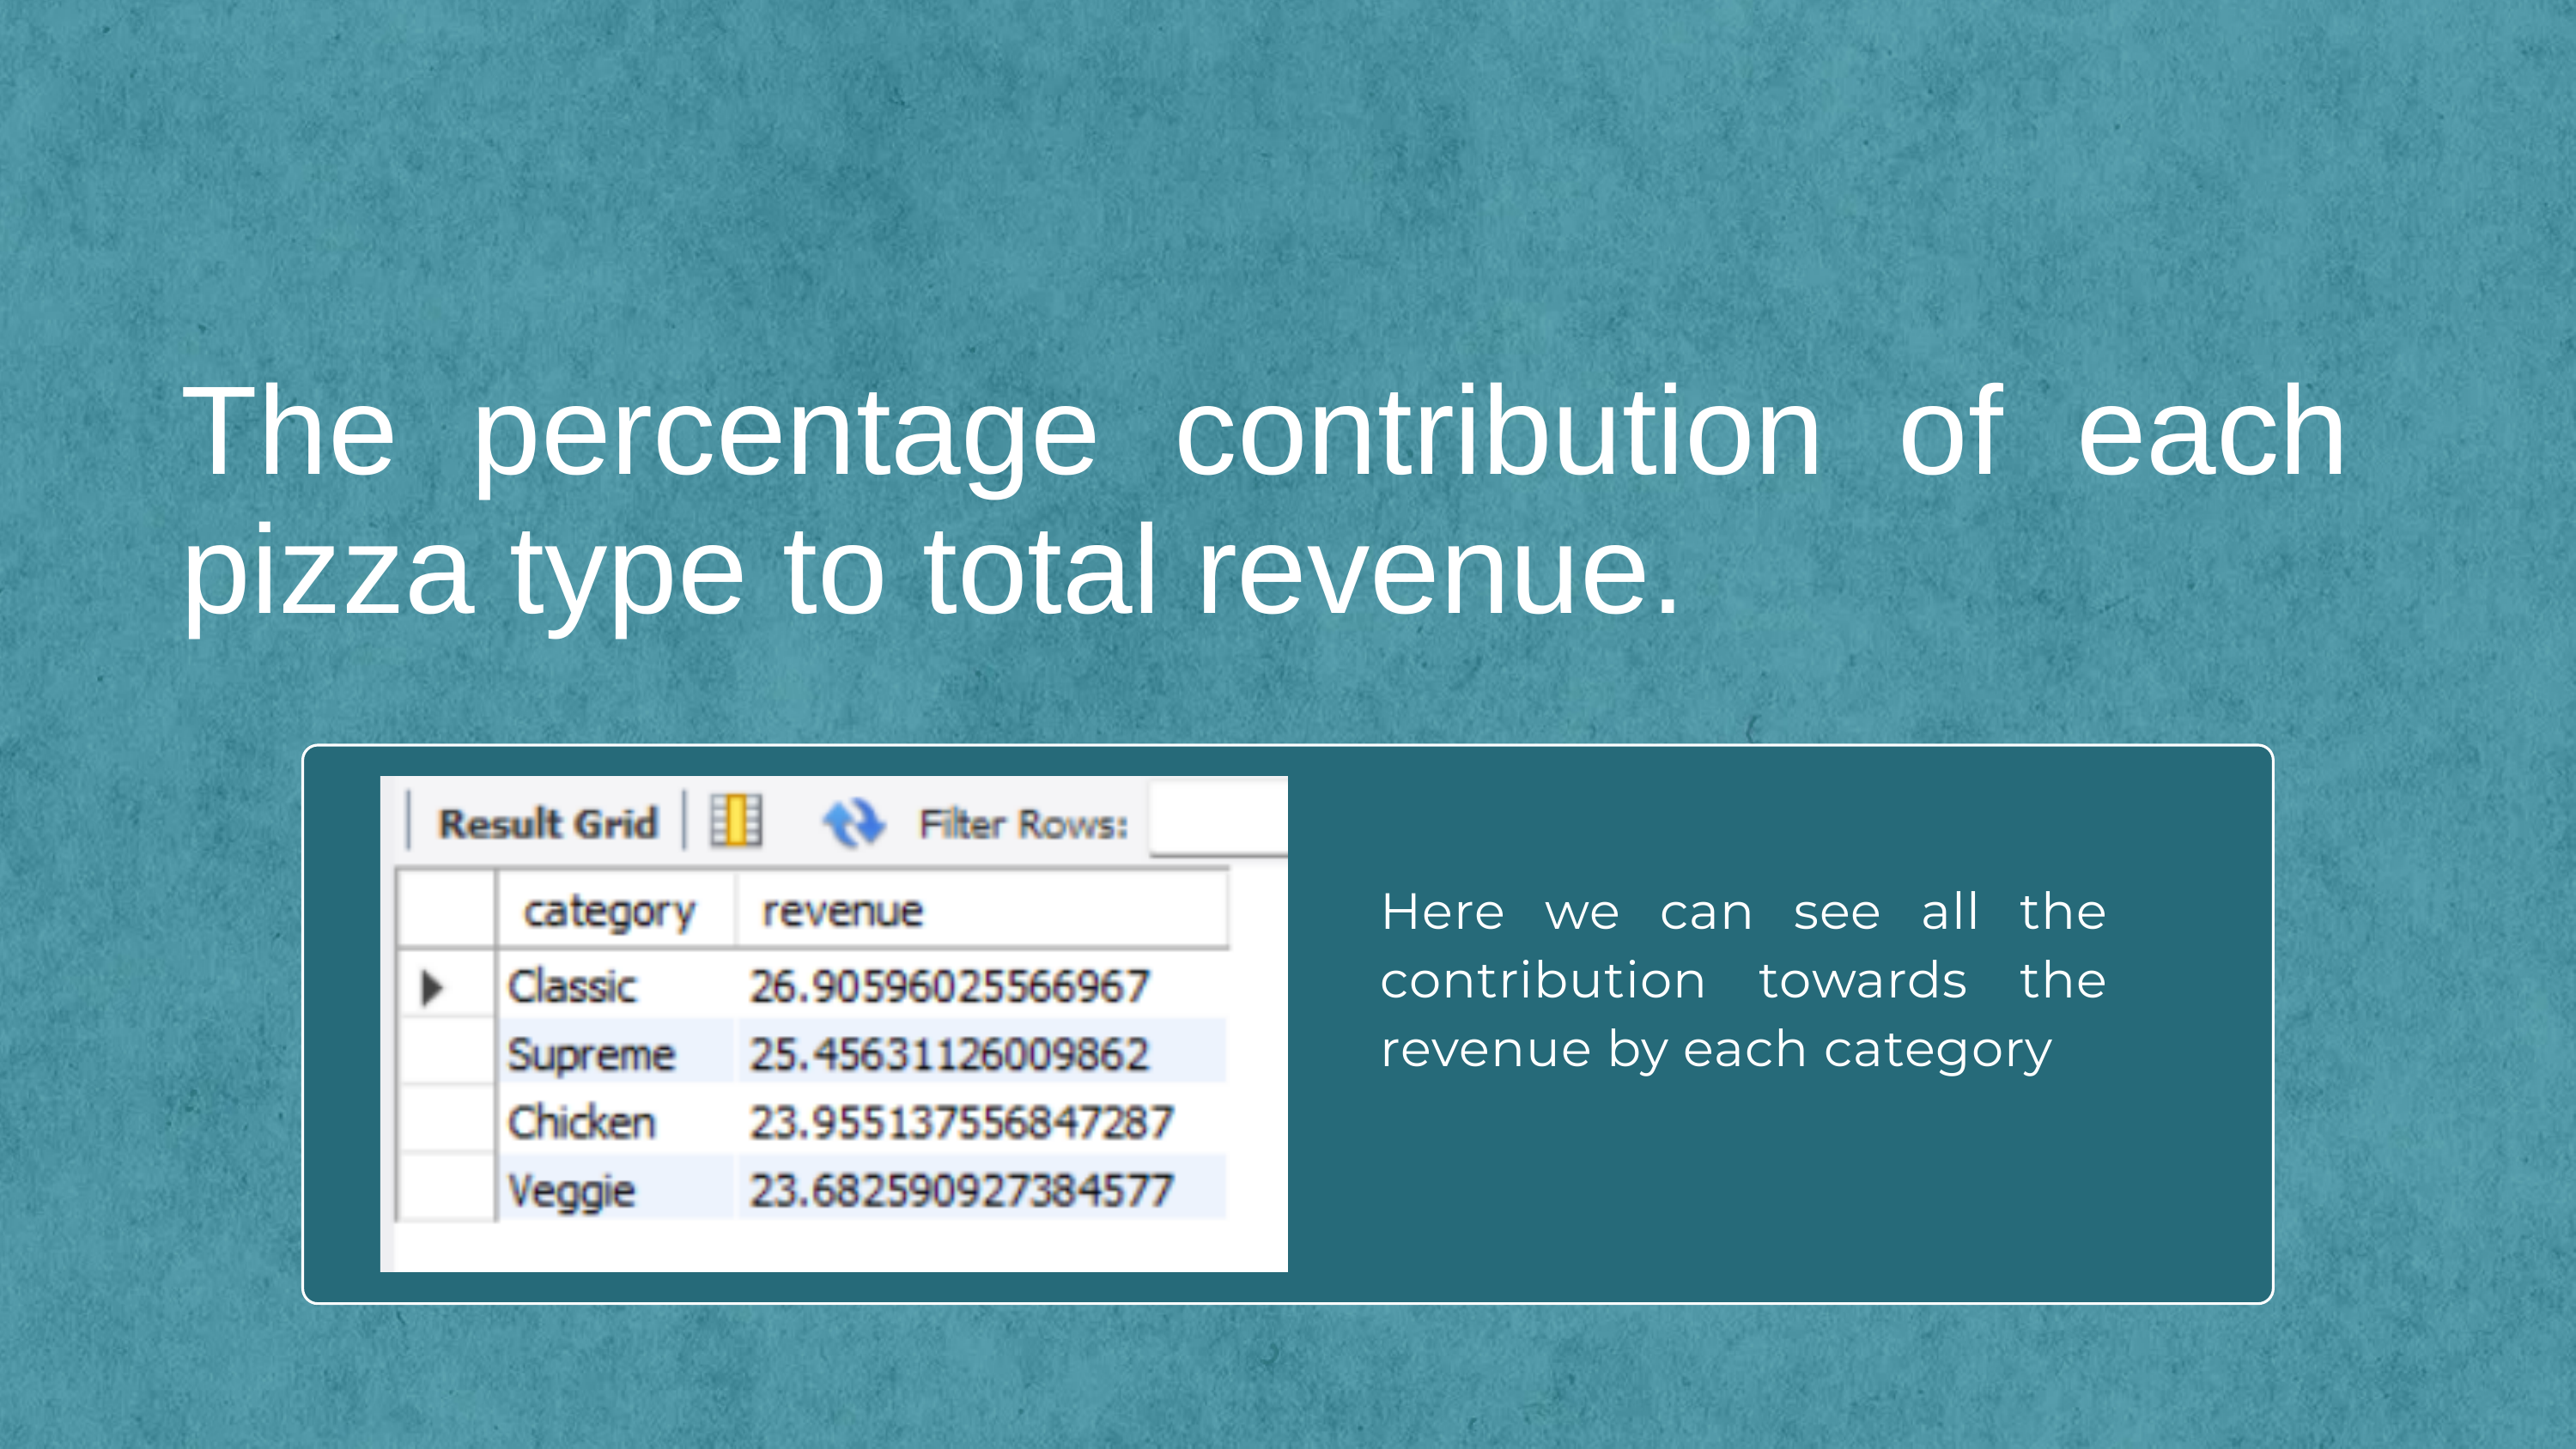

The percentage contribution of each pizza type to total revenue.

Here we can see all the contribution towards the revenue by each category